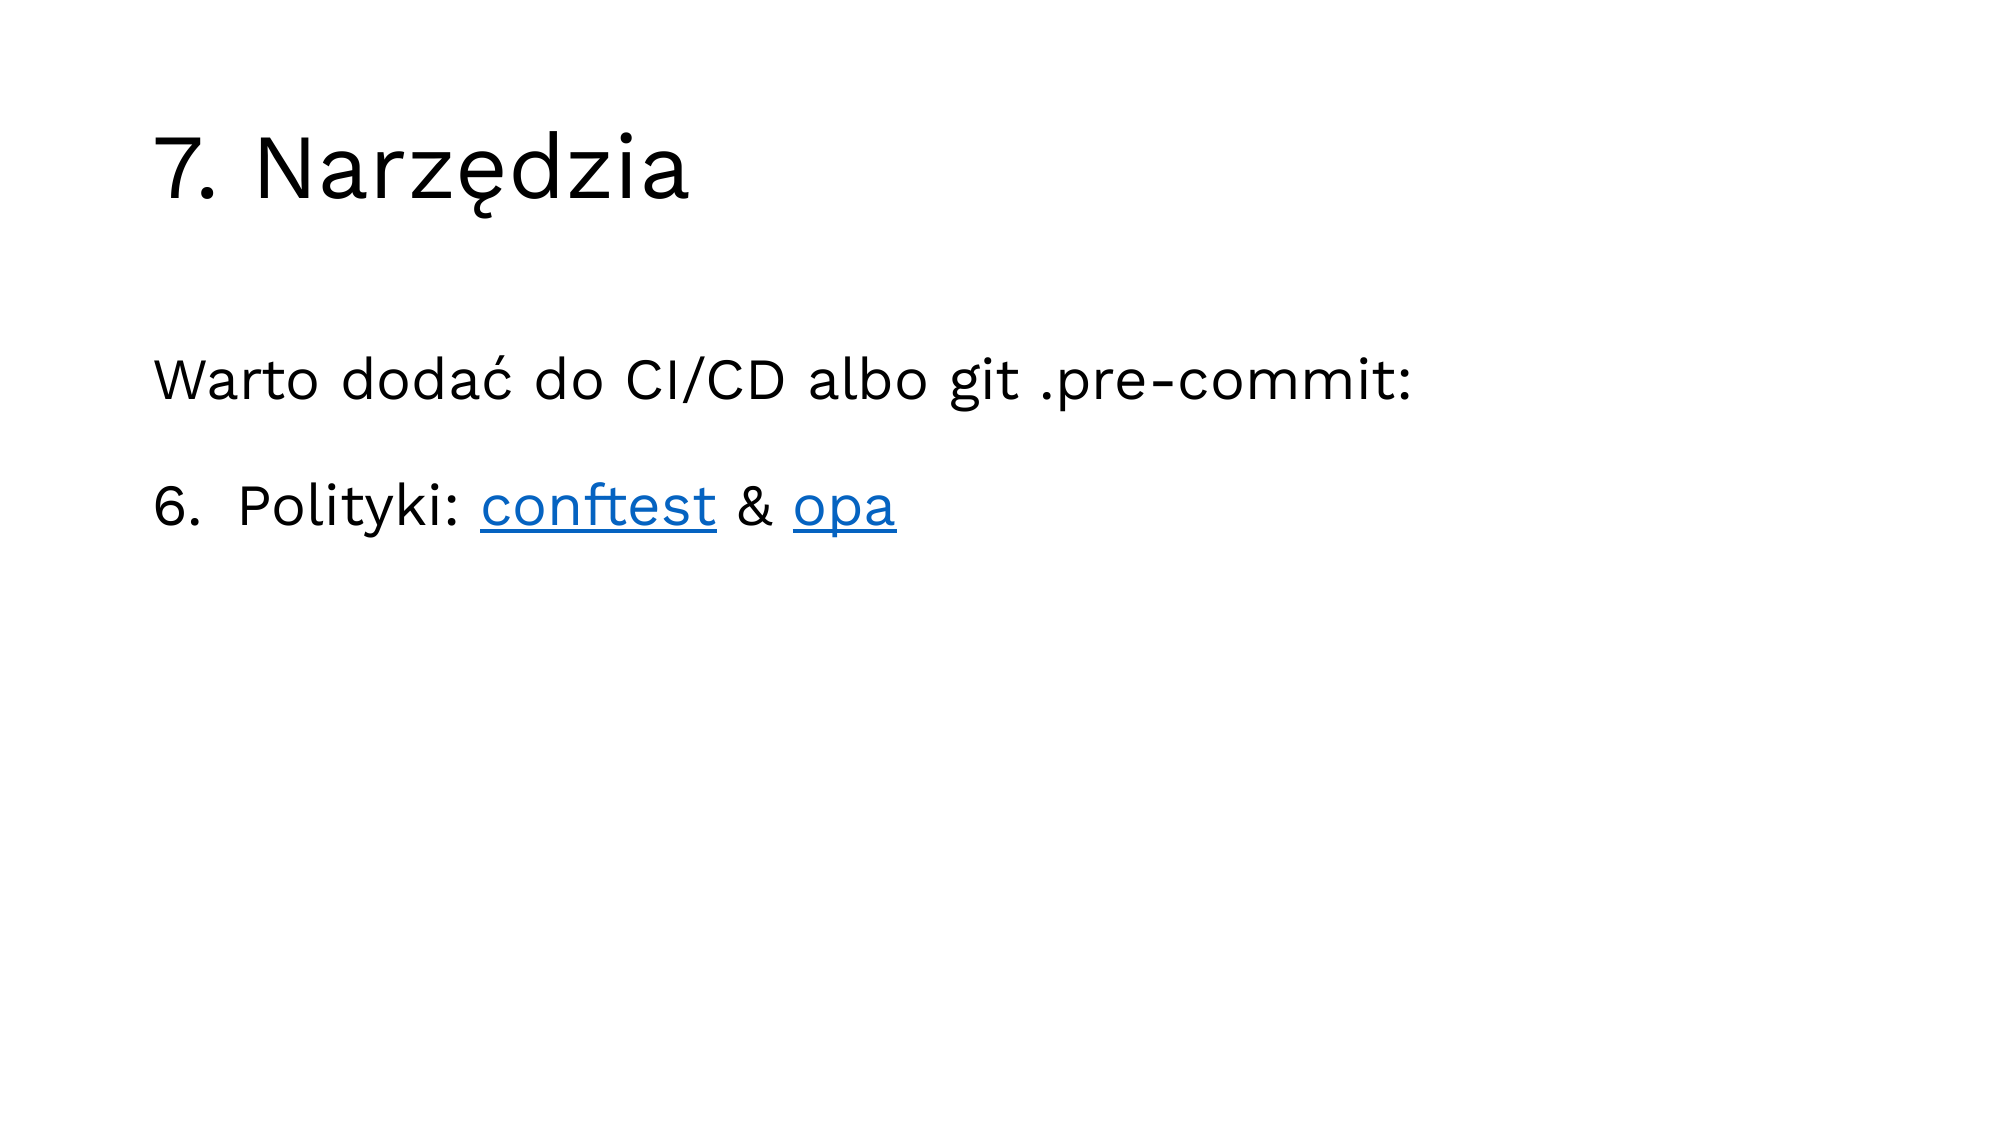

# 7. Narzędzia
Warto dodać do CI/CD albo git .pre-commit:
Polityki: conftest & opa